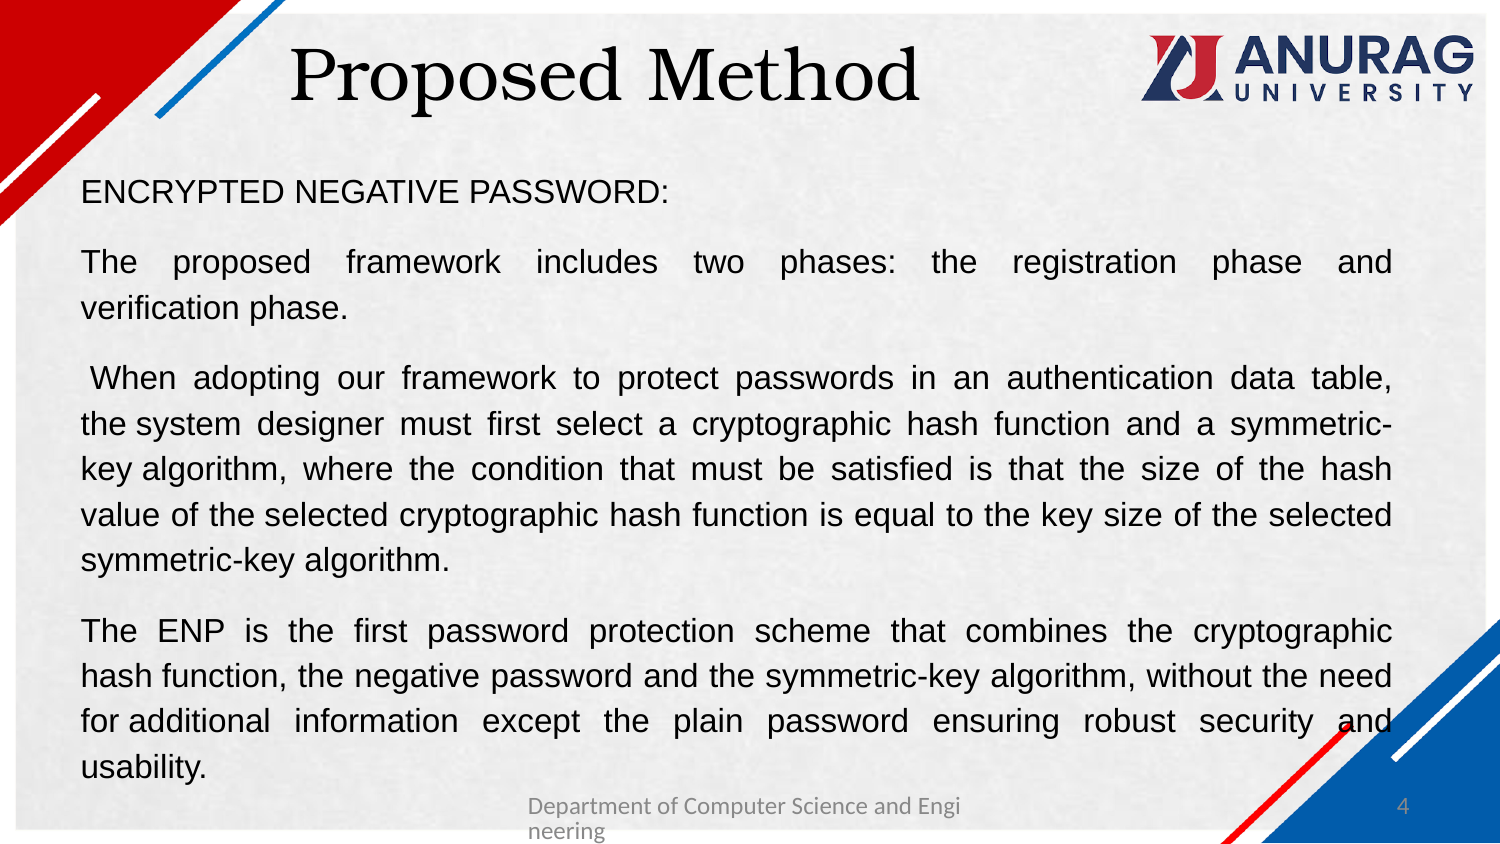

# Proposed Method
ENCRYPTED NEGATIVE PASSWORD:
The proposed framework includes two phases: the registration phase and verification phase.
 When adopting our framework to protect passwords in an authentication data table, the system designer must first select a cryptographic hash function and a symmetric-key algorithm, where the condition that must be satisfied is that the size of the hash value of the selected cryptographic hash function is equal to the key size of the selected symmetric-key algorithm.
The ENP is the first password protection scheme that combines the cryptographic hash function, the negative password and the symmetric-key algorithm, without the need for additional information except the plain password ensuring robust security and usability.

Department of Computer Science and Engineering
4